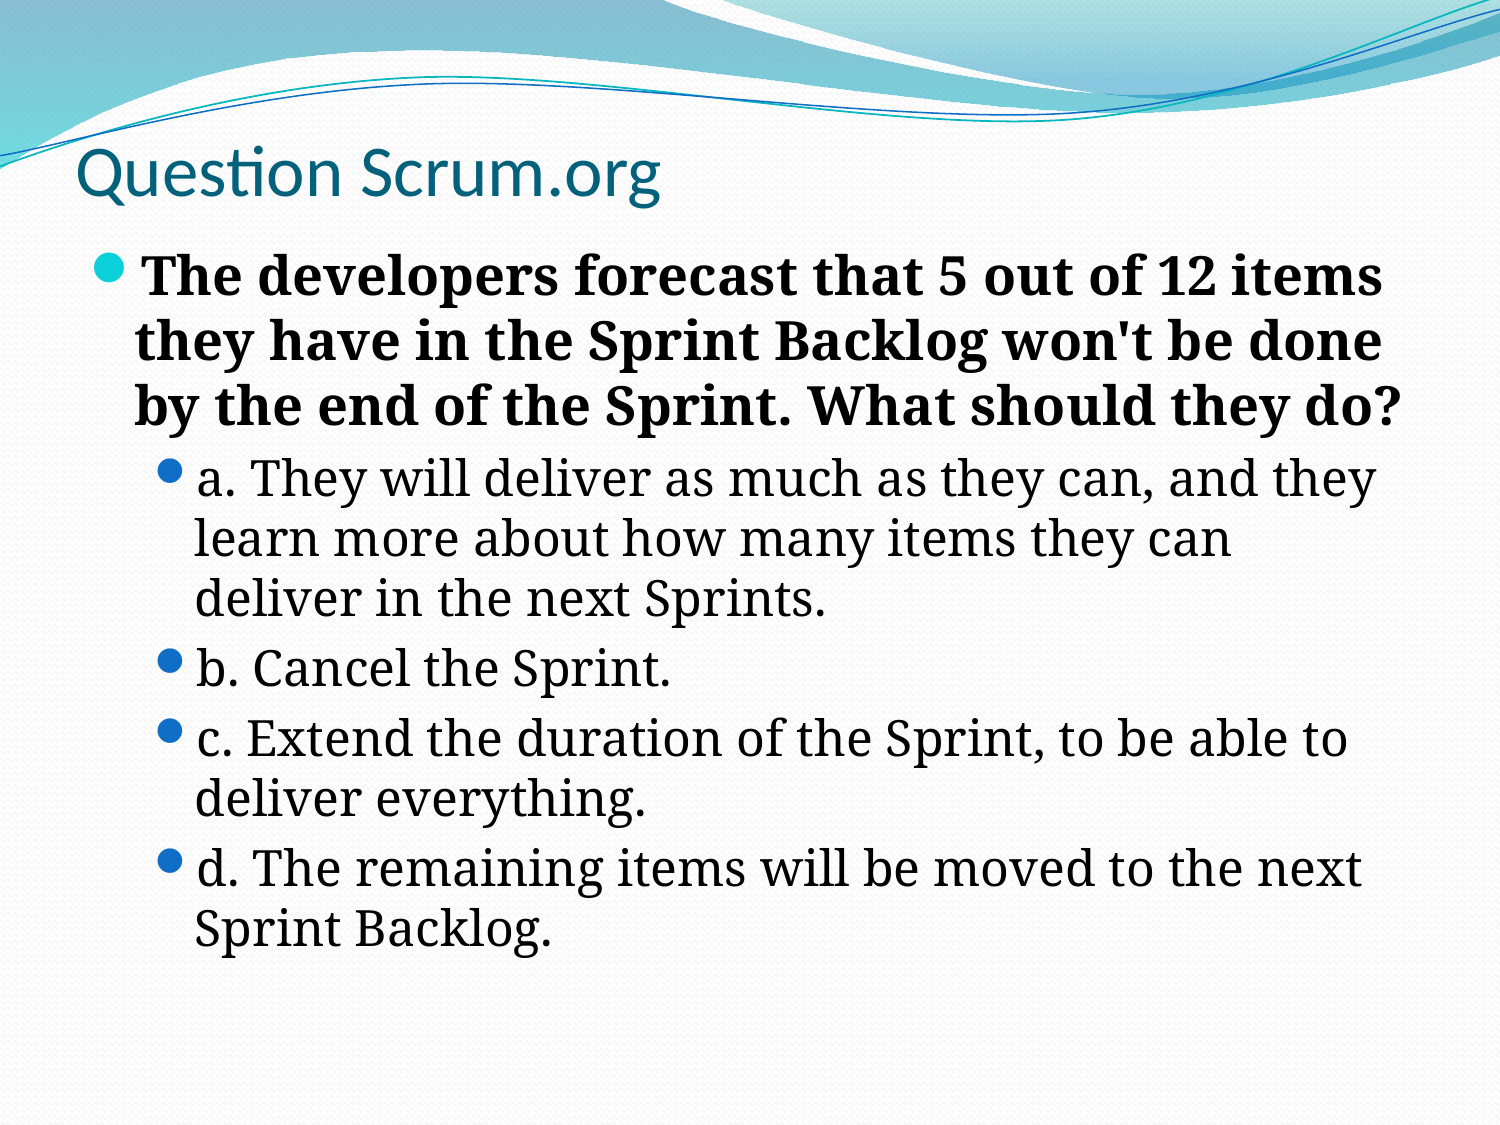

# Question Scrum.org
The developers forecast that 5 out of 12 items they have in the Sprint Backlog won't be done by the end of the Sprint. What should they do?
a. They will deliver as much as they can, and they learn more about how many items they can deliver in the next Sprints.
b. Cancel the Sprint.
c. Extend the duration of the Sprint, to be able to deliver everything.
d. The remaining items will be moved to the next Sprint Backlog.